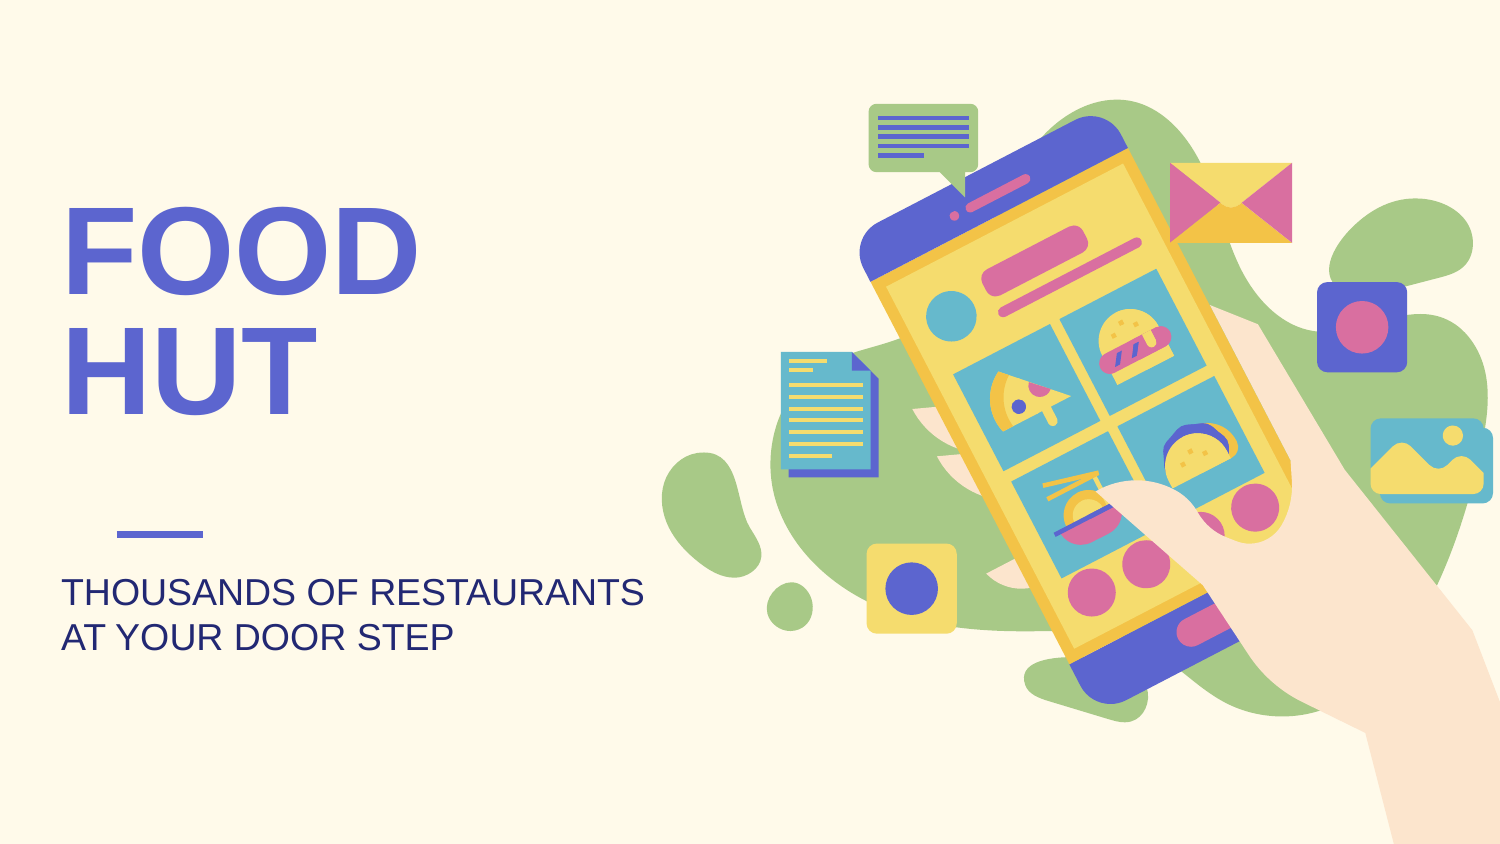

# FOOD HUT
THOUSANDS OF RESTAURANTS AT YOUR DOOR STEP